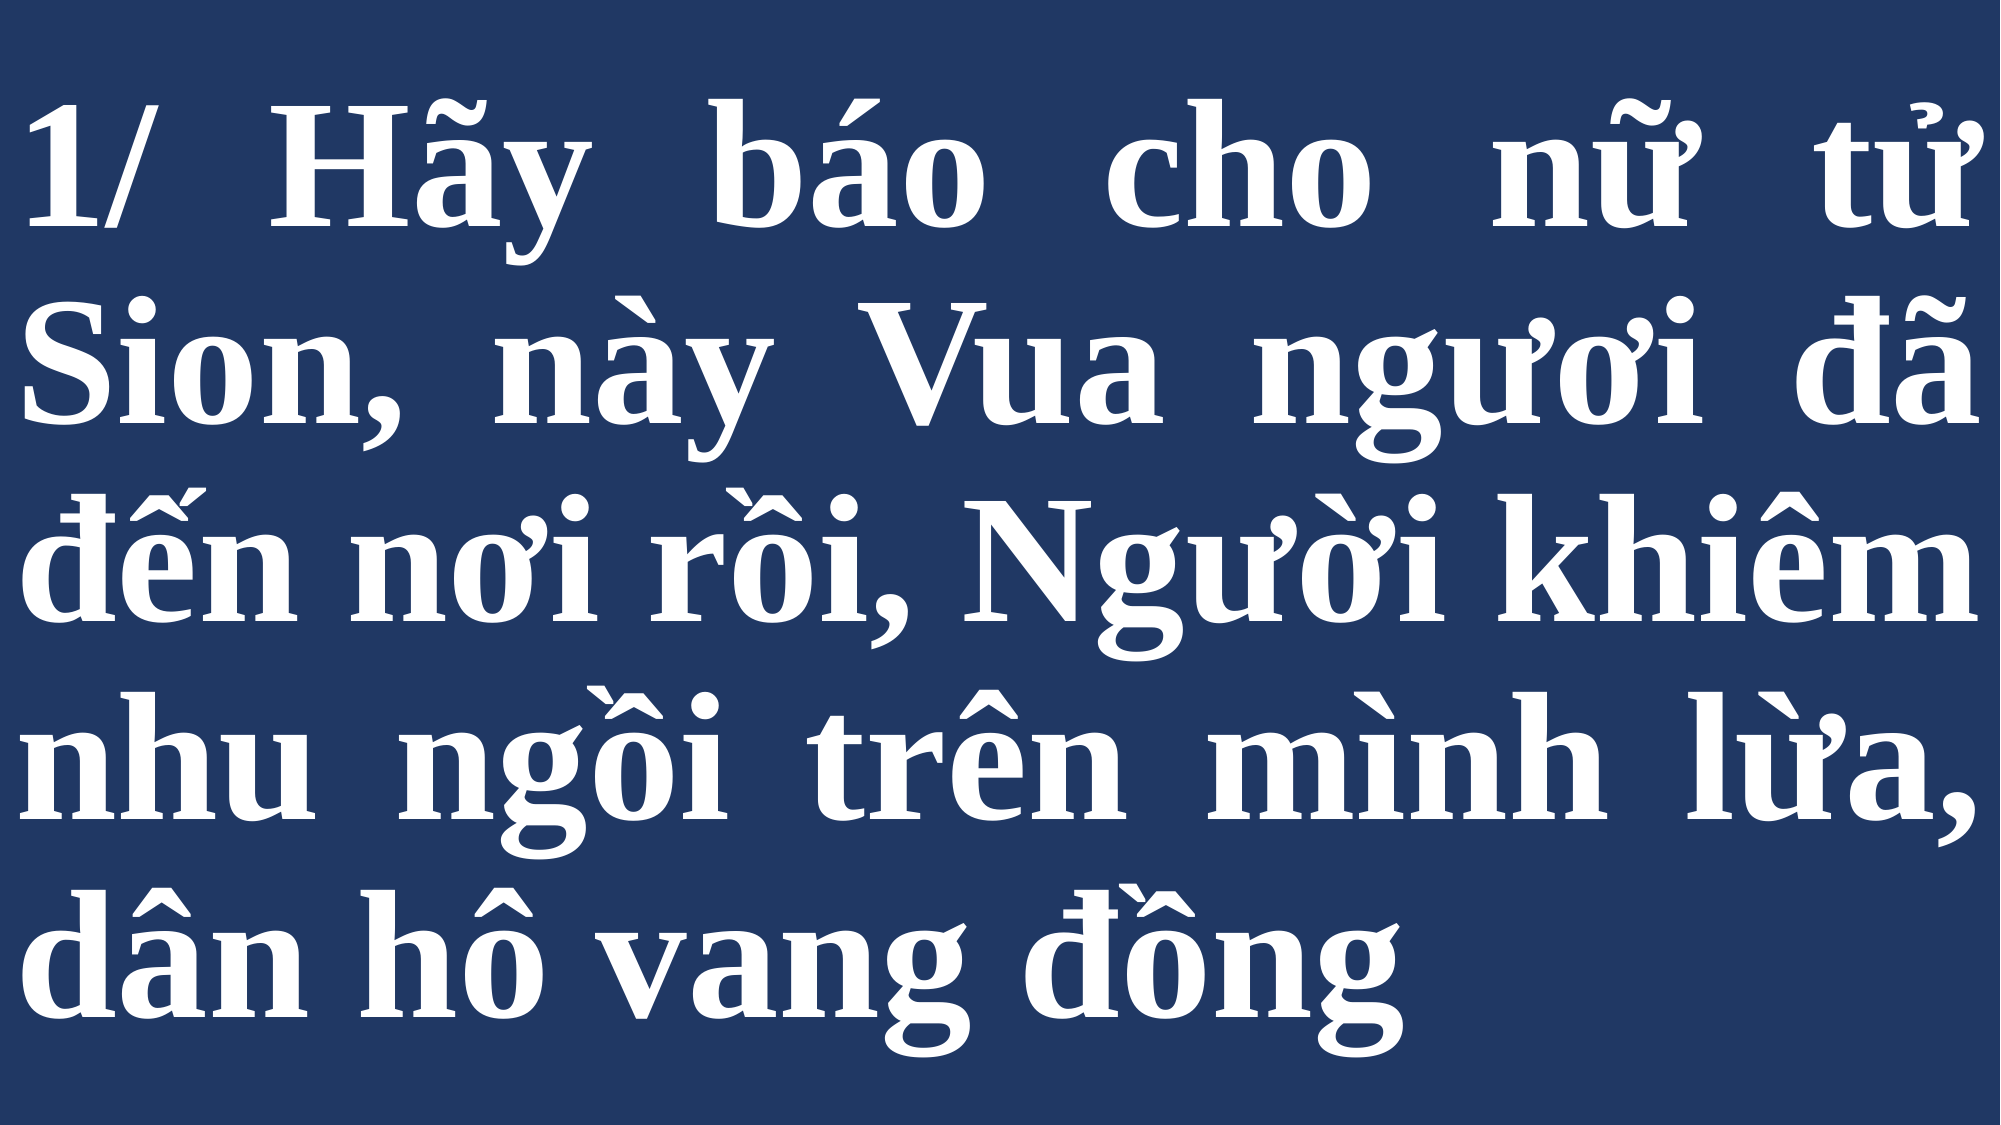

# 1/ Hãy báo cho nữ tử Sion, này Vua ngươi đã đến nơi rồi, Người khiêm nhu ngồi trên mình lừa, dân hô vang đồng